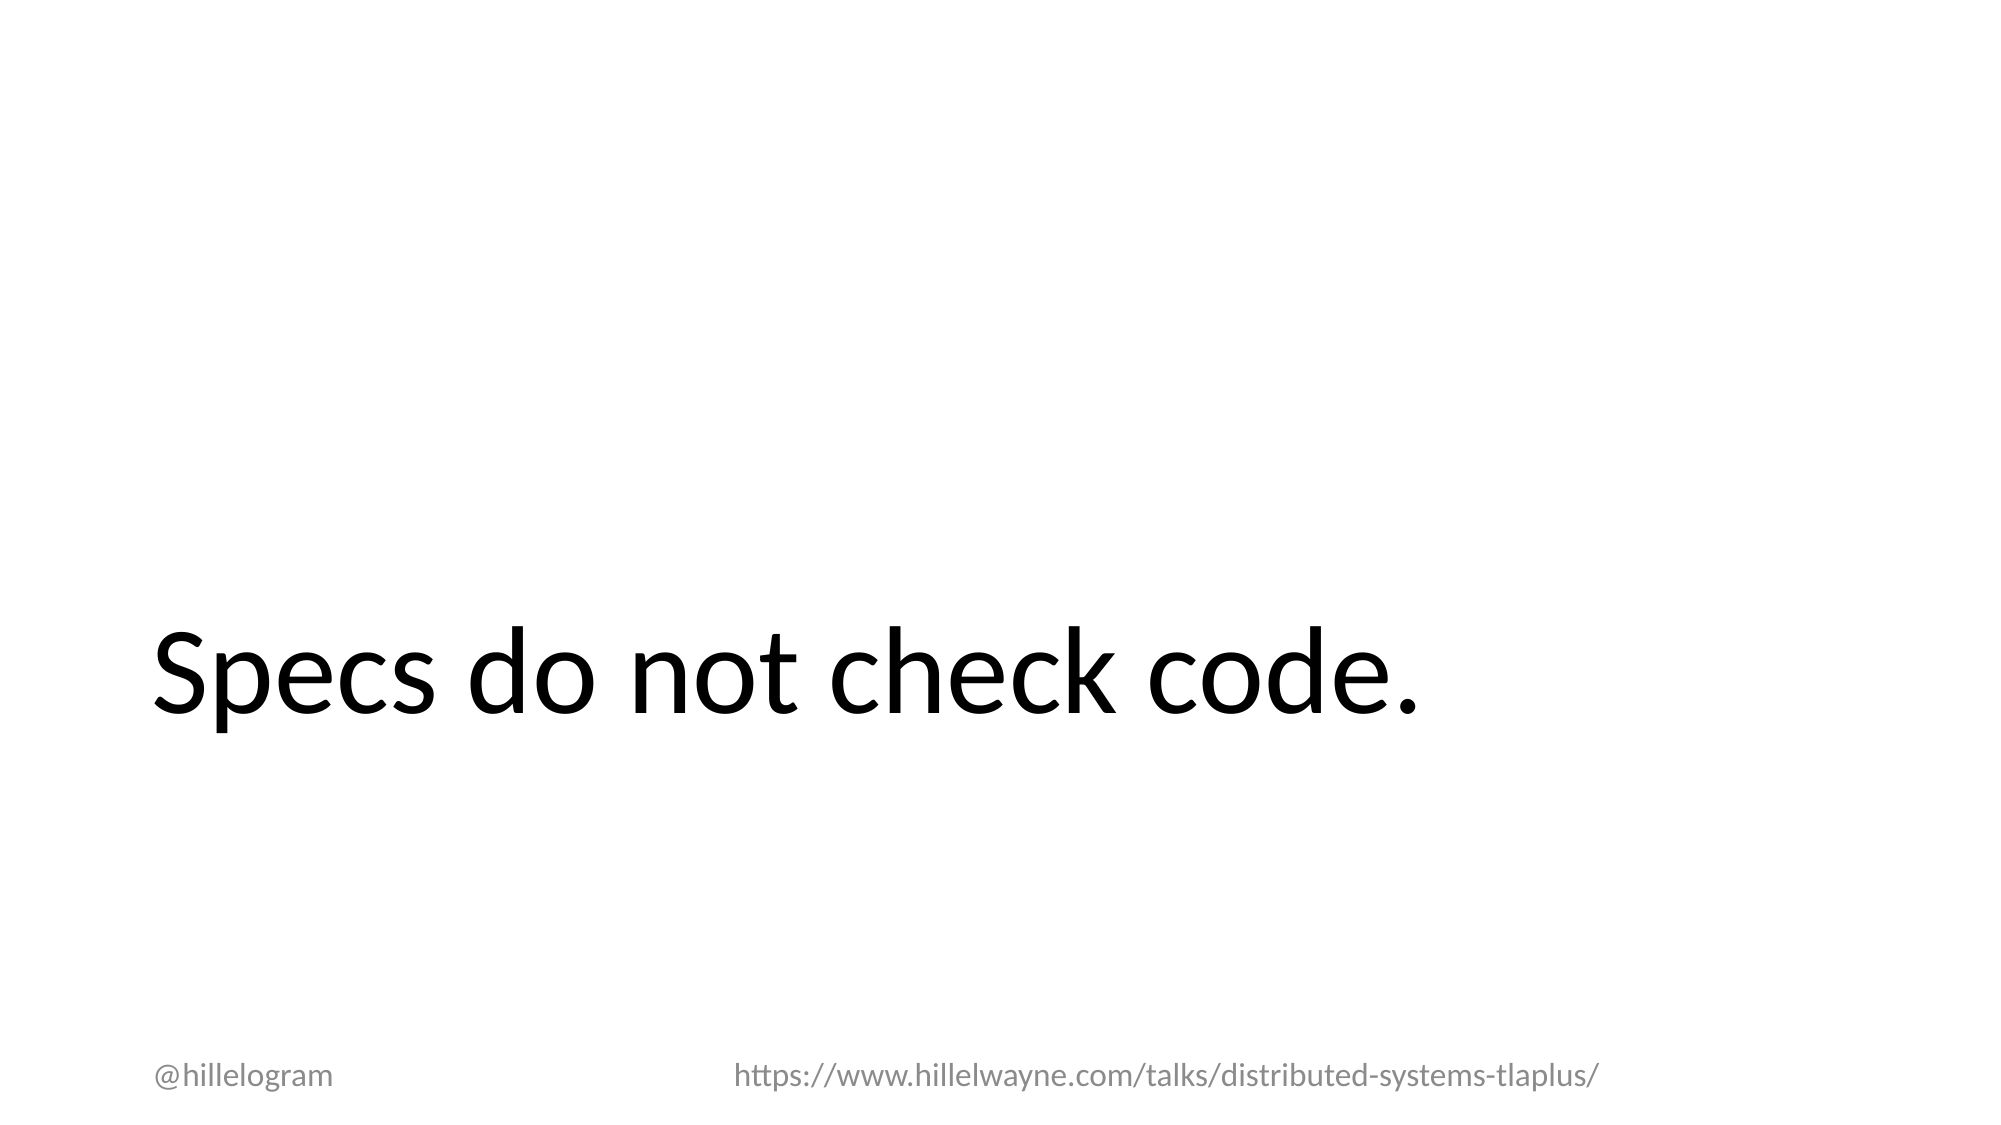

# Specs do not check code.

@hillelogram
https://www.hillelwayne.com/talks/distributed-systems-tlaplus/